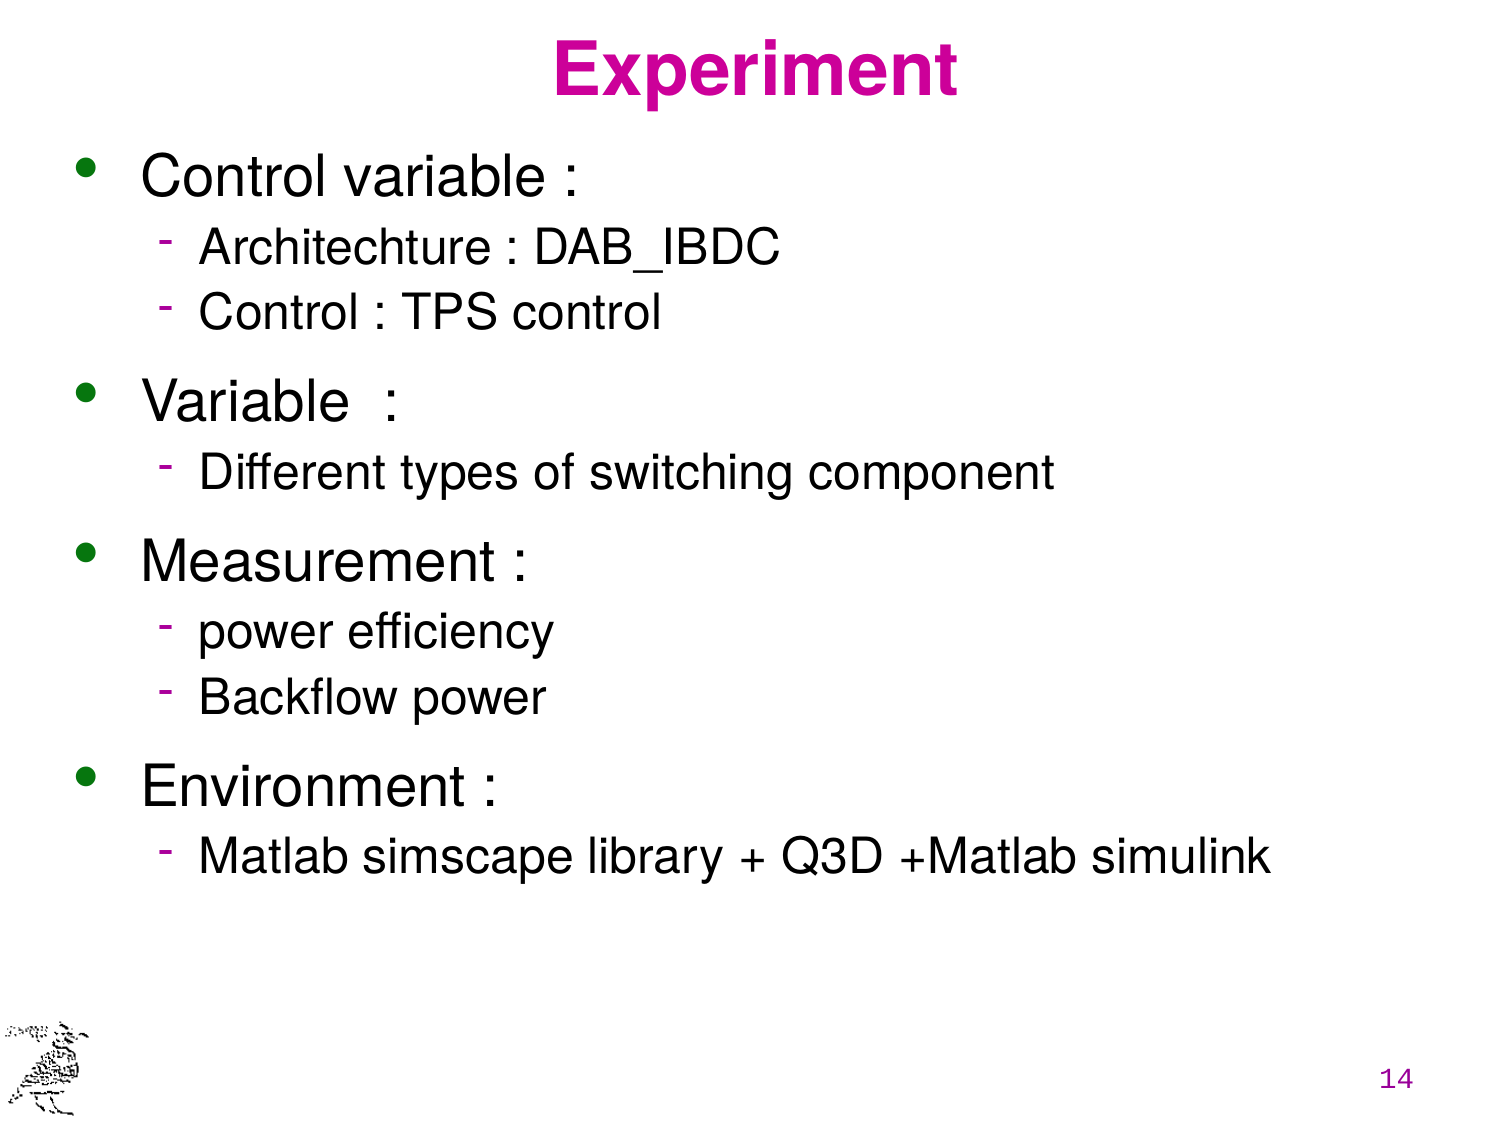

# Experiment
Control variable :
Architechture : DAB_IBDC
Control : TPS control
Variable  :
Different types of switching component
Measurement :
power efficiency
Backflow power
Environment :
Matlab simscape library + Q3D +Matlab simulink

14